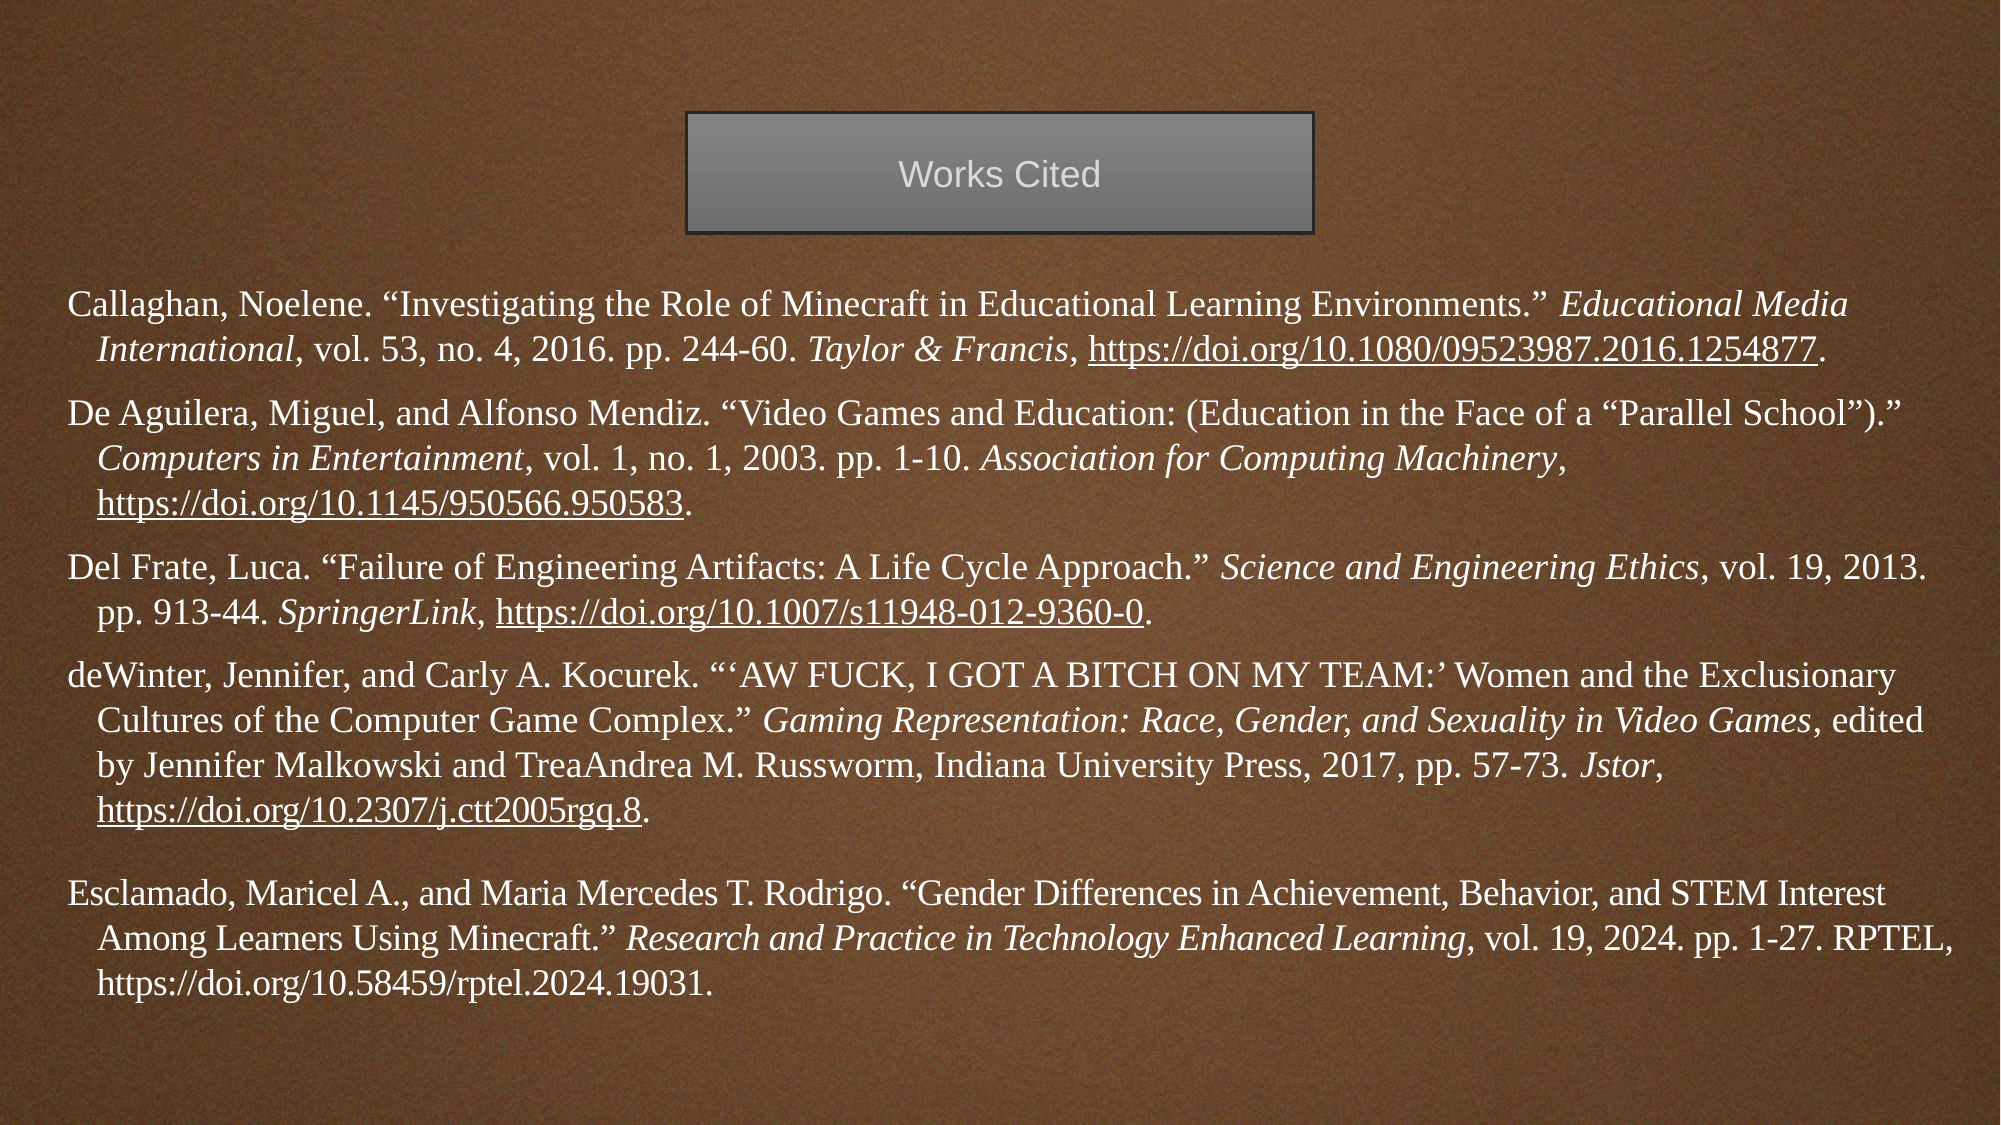

Works Cited
Callaghan, Noelene. “Investigating the Role of Minecraft in Educational Learning Environments.” Educational Media International, vol. 53, no. 4, 2016. pp. 244-60. Taylor & Francis, https://doi.org/10.1080/09523987.2016.1254877.
De Aguilera, Miguel, and Alfonso Mendiz. “Video Games and Education: (Education in the Face of a “Parallel School”).” Computers in Entertainment, vol. 1, no. 1, 2003. pp. 1-10. Association for Computing Machinery, https://doi.org/10.1145/950566.950583.
Del Frate, Luca. “Failure of Engineering Artifacts: A Life Cycle Approach.” Science and Engineering Ethics, vol. 19, 2013. pp. 913-44. SpringerLink, https://doi.org/10.1007/s11948-012-9360-0.
deWinter, Jennifer, and Carly A. Kocurek. “‘AW FUCK, I GOT A BITCH ON MY TEAM:’ Women and the Exclusionary Cultures of the Computer Game Complex.” Gaming Representation: Race, Gender, and Sexuality in Video Games, edited by Jennifer Malkowski and TreaAndrea M. Russworm, Indiana University Press, 2017, pp. 57-73. Jstor, https://doi.org/10.2307/j.ctt2005rgq.8.
Esclamado, Maricel A., and Maria Mercedes T. Rodrigo. “Gender Differences in Achievement, Behavior, and STEM Interest Among Learners Using Minecraft.” Research and Practice in Technology Enhanced Learning, vol. 19, 2024. pp. 1-27. RPTEL, https://doi.org/10.58459/rptel.2024.19031.